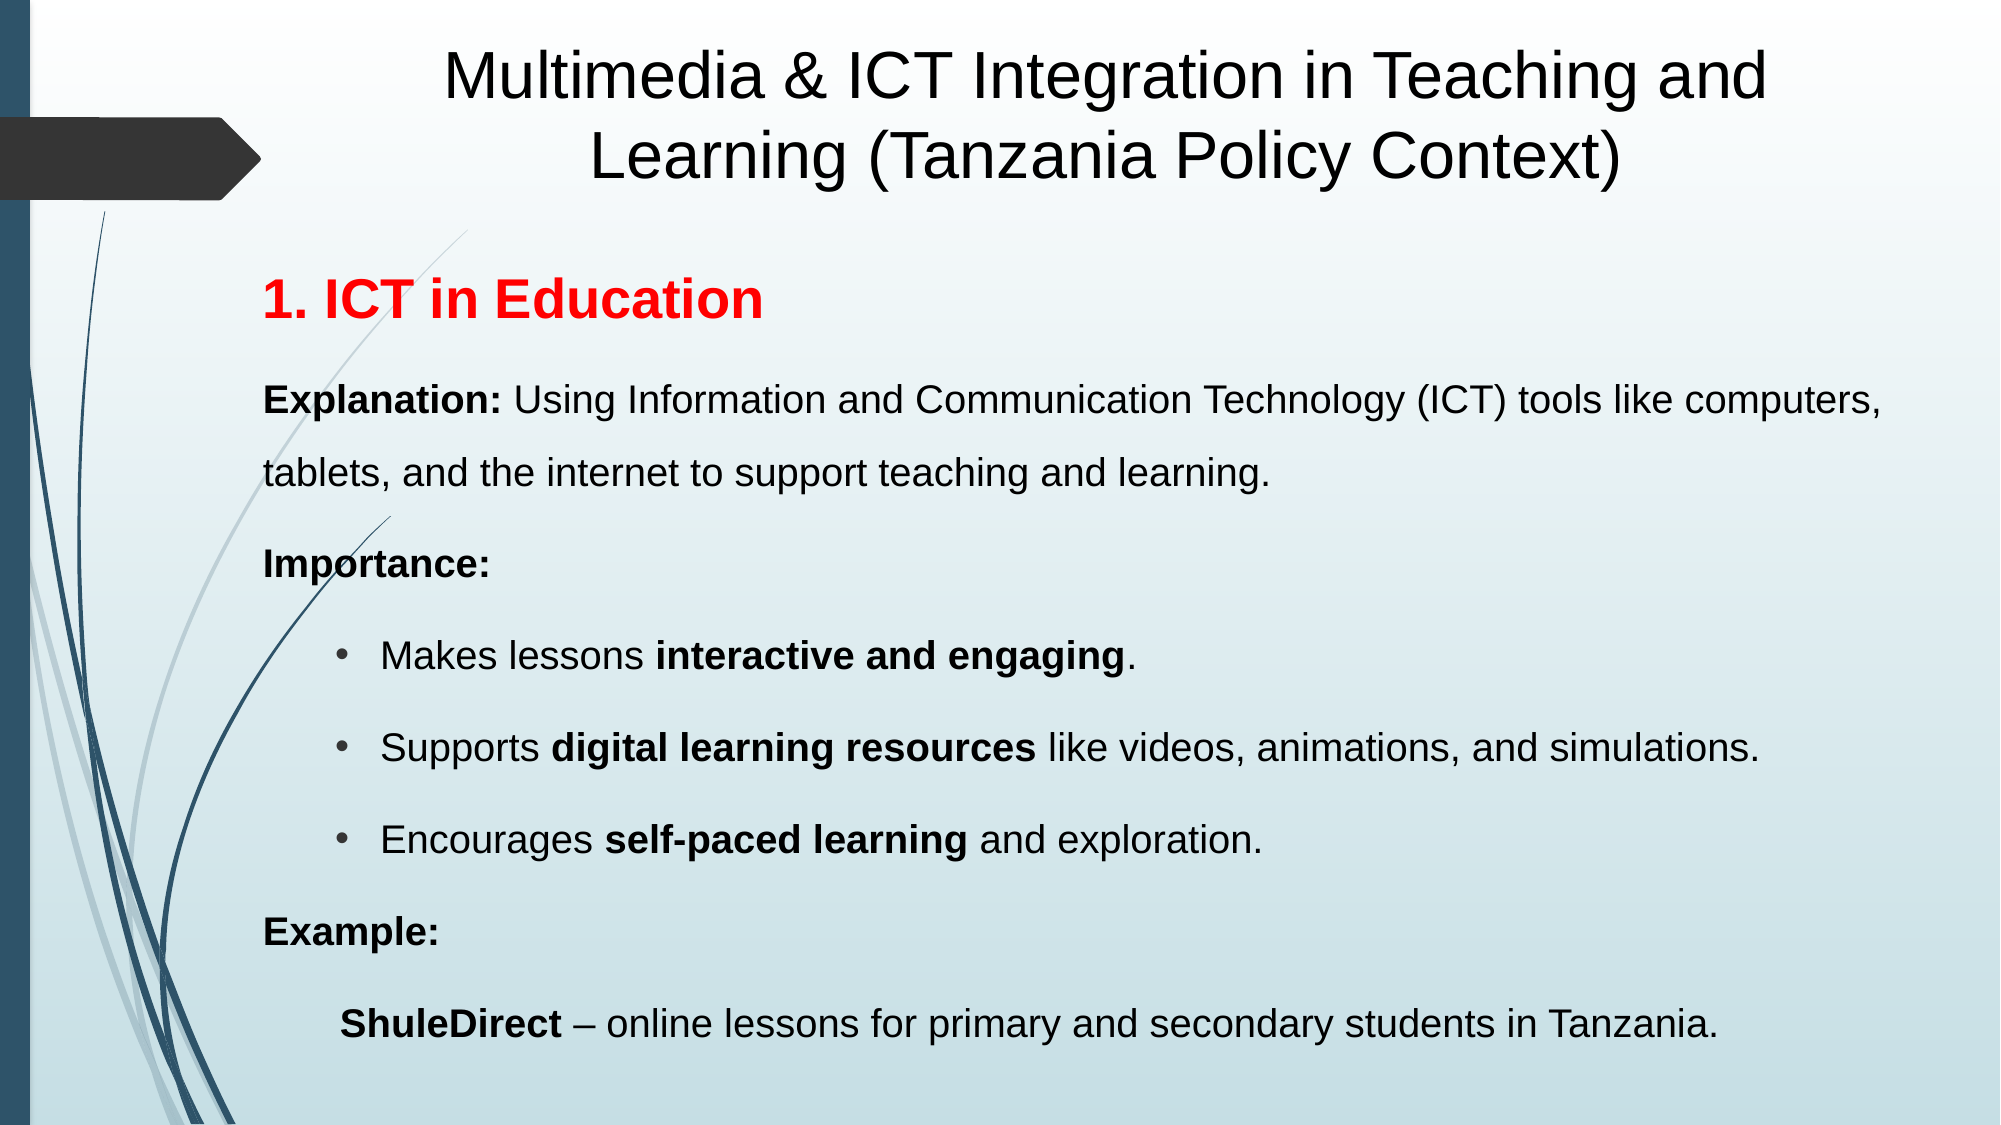

# Multimedia & ICT Integration in Teaching and Learning (Tanzania Policy Context)
1. ICT in Education
Explanation: Using Information and Communication Technology (ICT) tools like computers, tablets, and the internet to support teaching and learning.
Importance:
Makes lessons interactive and engaging.
Supports digital learning resources like videos, animations, and simulations.
Encourages self-paced learning and exploration.
Example:
       ShuleDirect – online lessons for primary and secondary students in Tanzania.